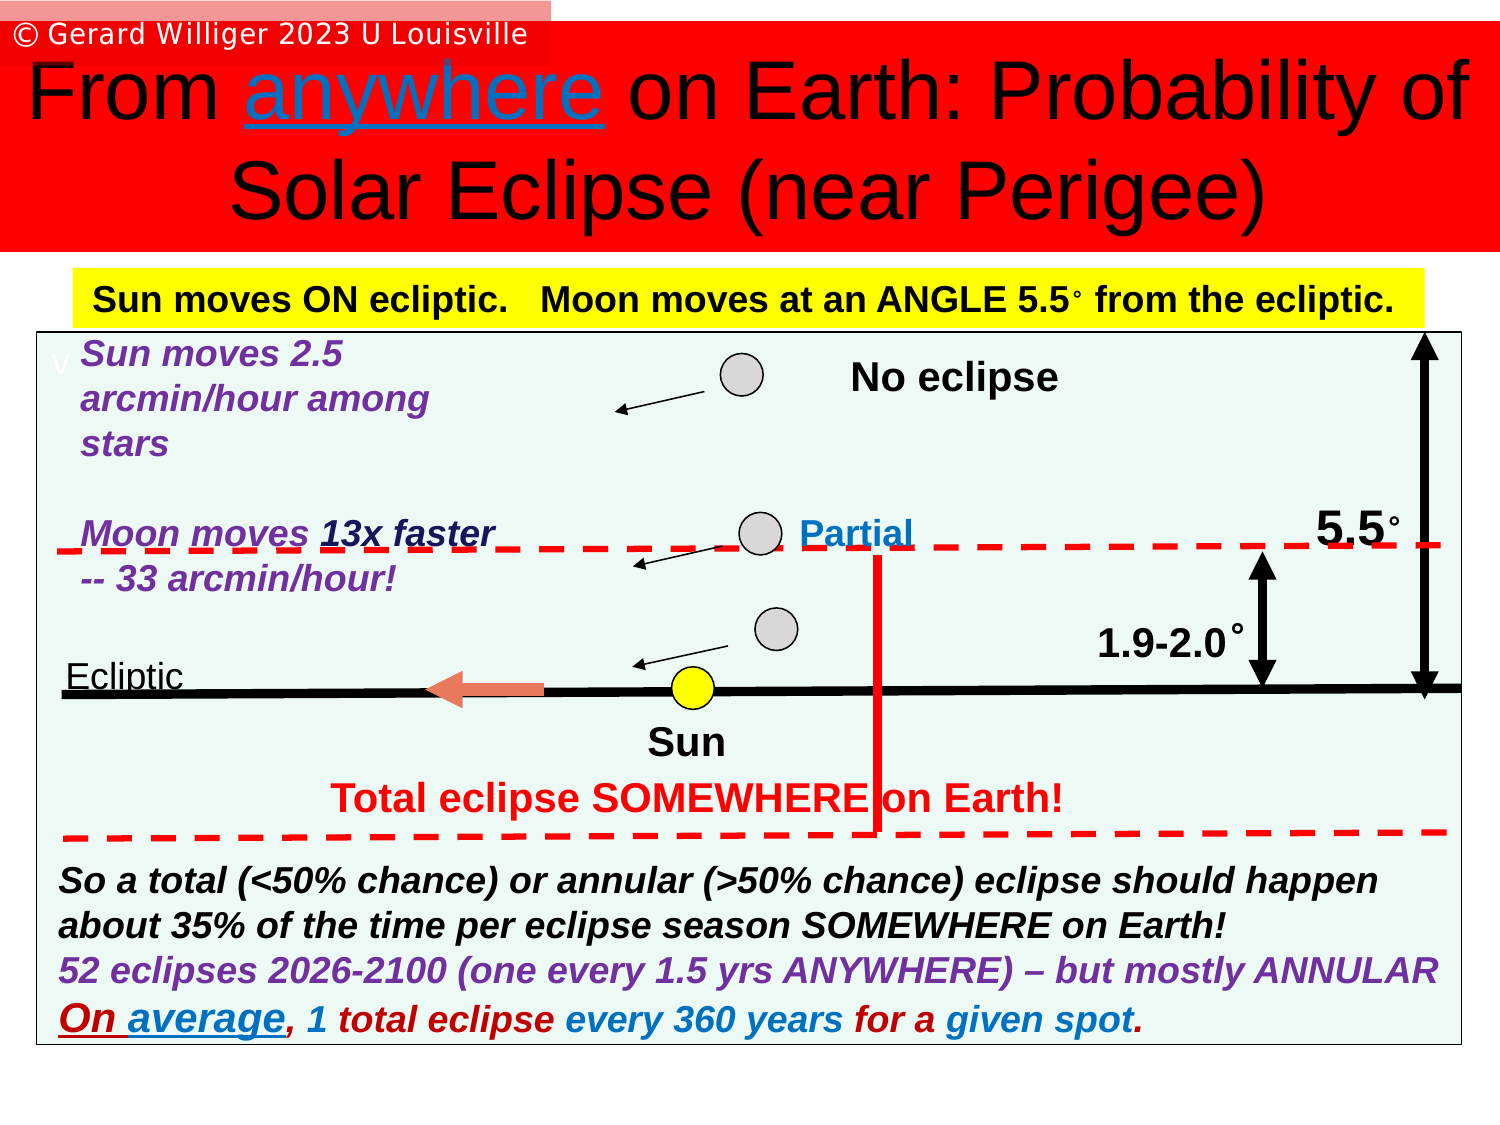

© Gerard Williger 2023 U Louisville
# From anywhere on Earth: Probability of Solar Eclipse (near Perigee)
Sun moves ON ecliptic.   Moon moves at an ANGLE 5.5∘ from the ecliptic.
Sun moves 2.5 arcmin/hour among stars

Moon moves 13x faster -- 33 arcmin/hour!
v
No eclipse

5.5∘
Partial

1.9-2.0∘

Ecliptic

Sun
Total eclipse SOMEWHERE on Earth!
So a total (<50% chance) or annular (>50% chance) eclipse should happen about 35% of the time per eclipse season SOMEWHERE on Earth!
52 eclipses 2026-2100 (one every 1.5 yrs ANYWHERE) – but mostly ANNULAR
On average, 1 total eclipse every 360 years for a given spot.